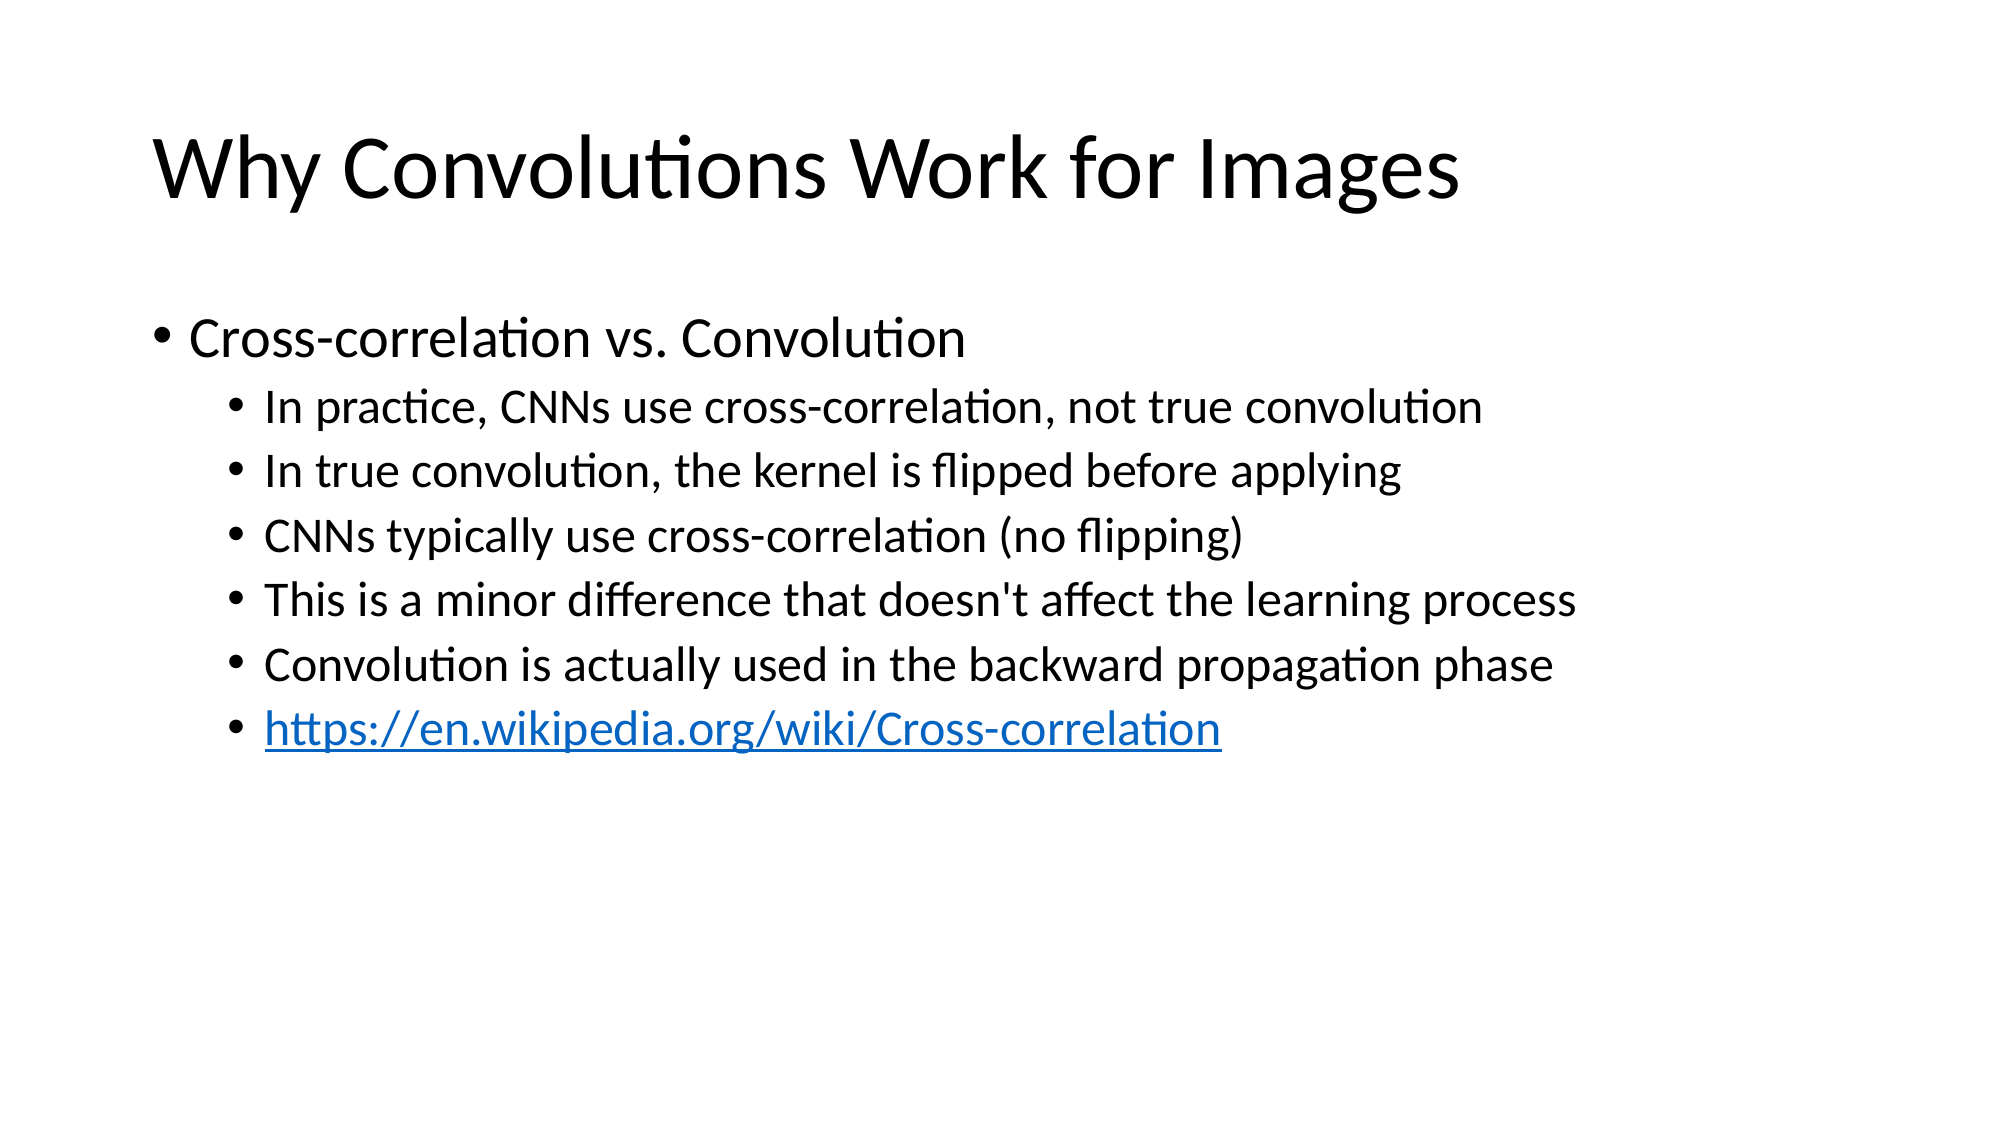

# Why Convolutions Work for Images
Cross-correlation vs. Convolution
In practice, CNNs use cross-correlation, not true convolution
In true convolution, the kernel is flipped before applying
CNNs typically use cross-correlation (no flipping)
This is a minor difference that doesn't affect the learning process
Convolution is actually used in the backward propagation phase
https://en.wikipedia.org/wiki/Cross-correlation